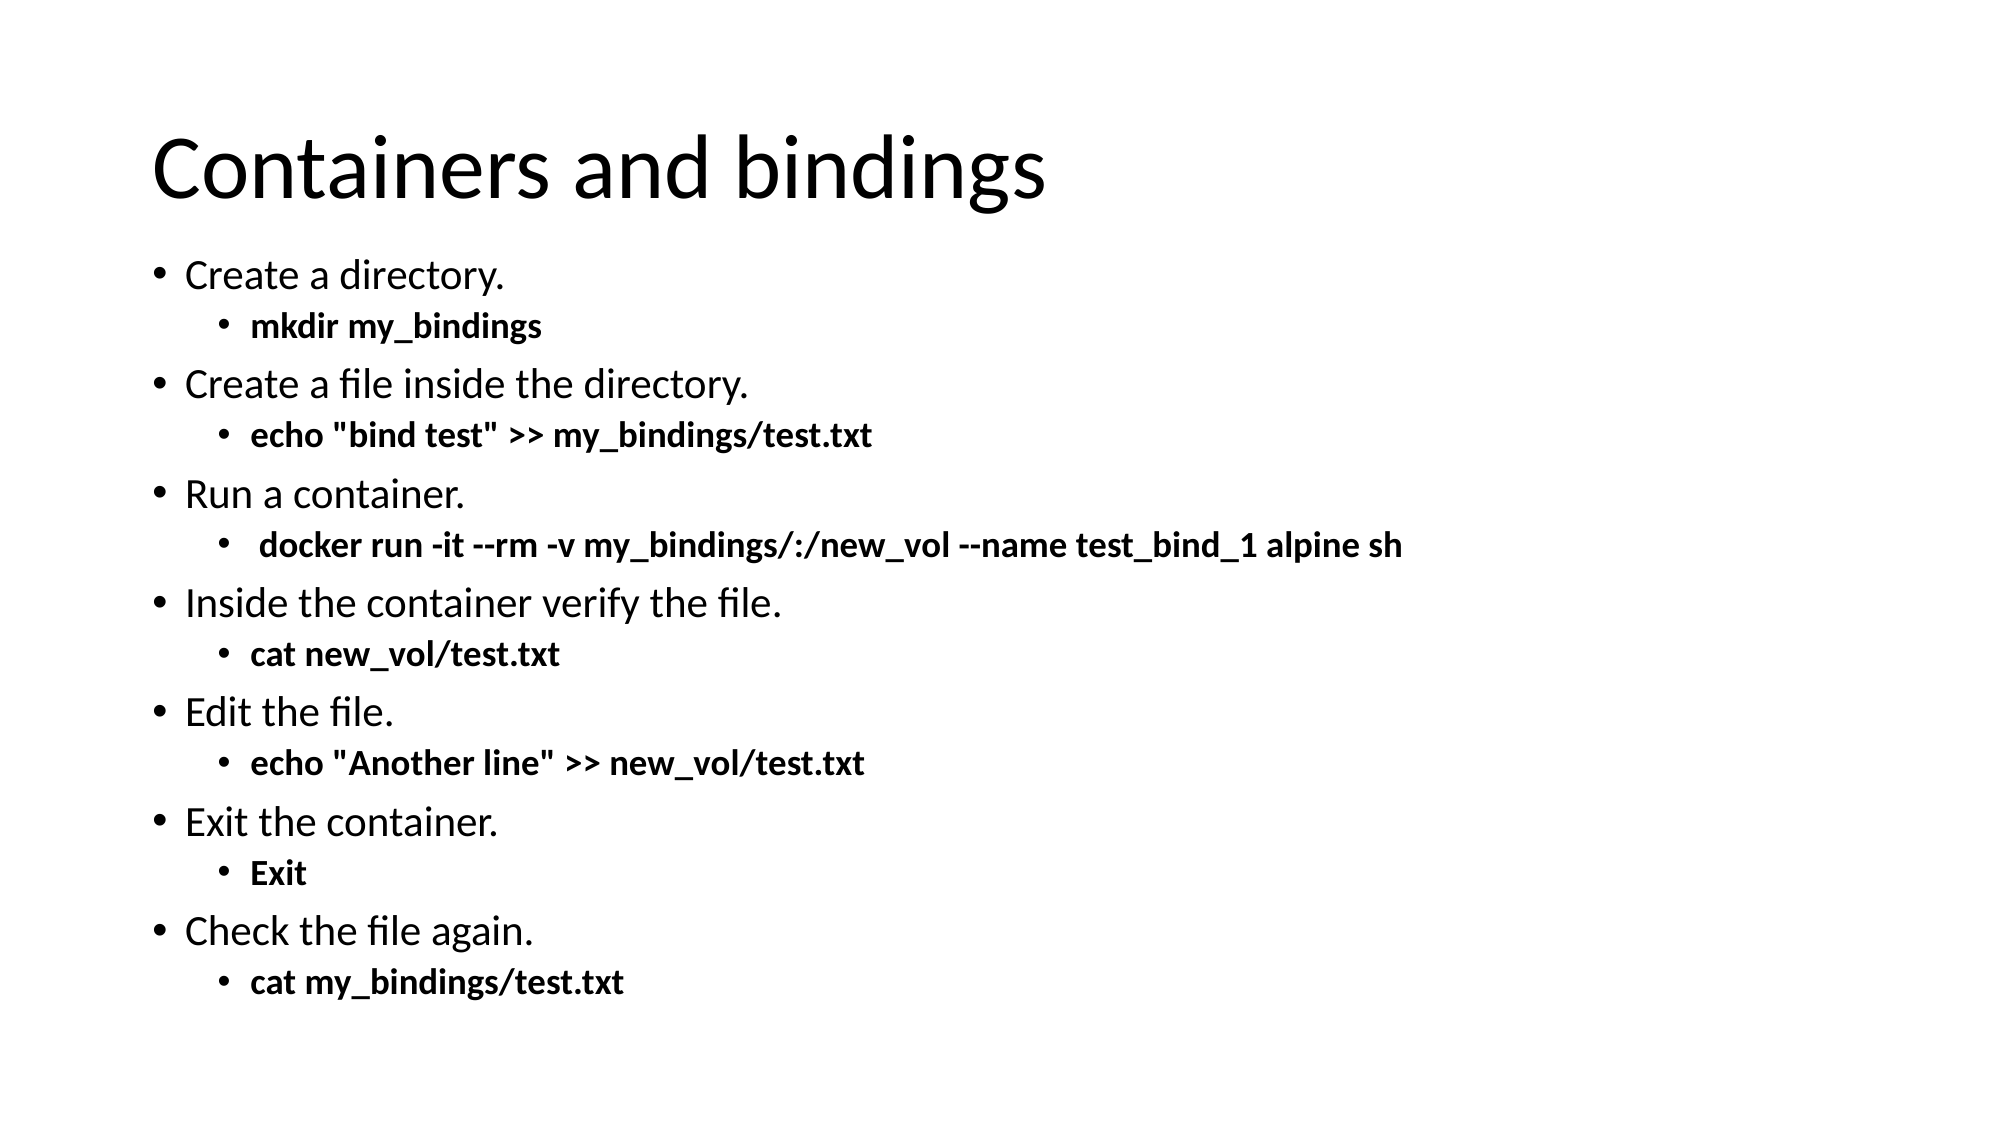

# Containers and bindings
Create a directory.
mkdir my_bindings
Create a file inside the directory.
echo "bind test" >> my_bindings/test.txt
Run a container.
 docker run -it --rm -v my_bindings/:/new_vol --name test_bind_1 alpine sh
Inside the container verify the file.
cat new_vol/test.txt
Edit the file.
echo "Another line" >> new_vol/test.txt
Exit the container.
Exit
Check the file again.
cat my_bindings/test.txt